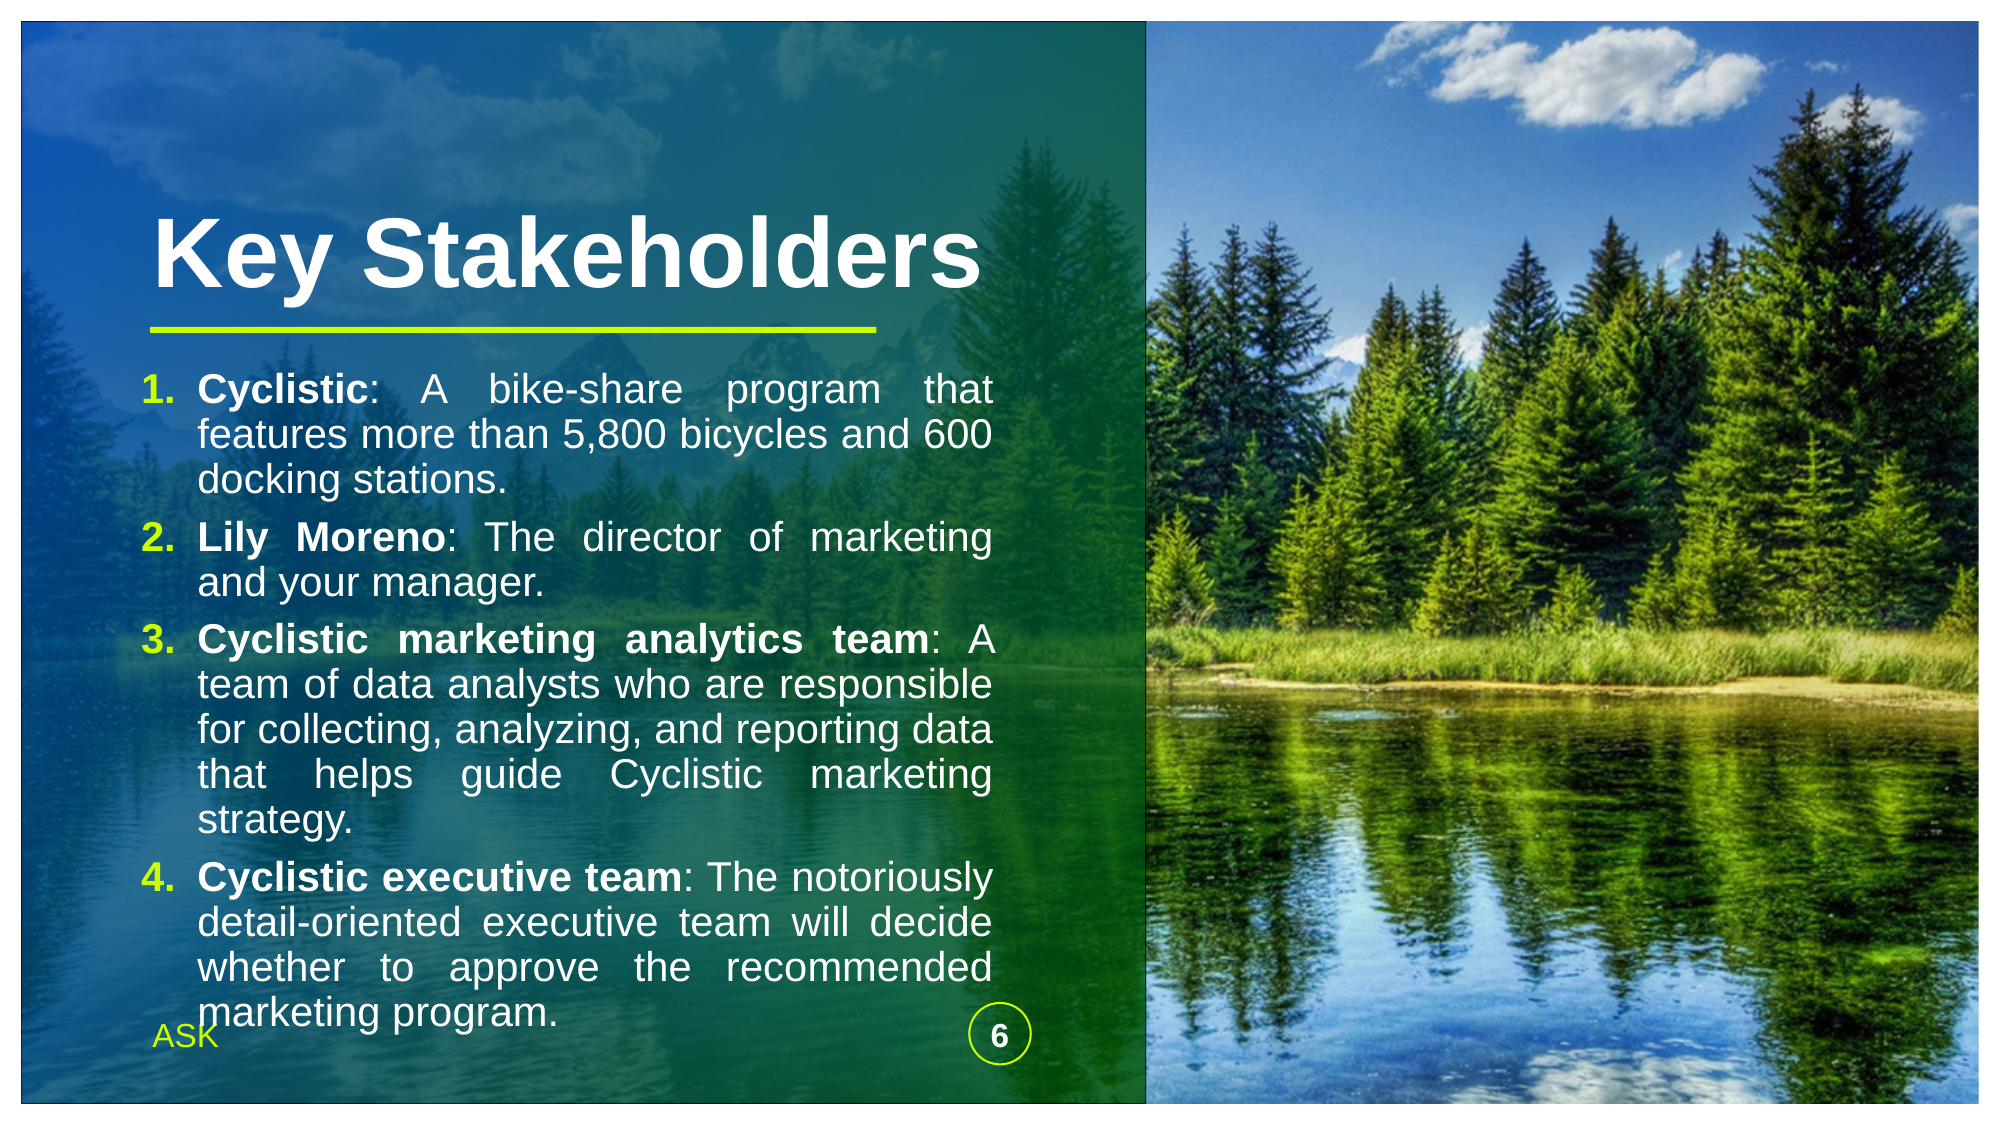

# Key Stakeholders
Cyclistic: A bike-share program that features more than 5,800 bicycles and 600 docking stations.
Lily Moreno: The director of marketing and your manager.
Cyclistic marketing analytics team: A team of data analysts who are responsible for collecting, analyzing, and reporting data that helps guide Cyclistic marketing strategy.
Cyclistic executive team: The notoriously detail-oriented executive team will decide whether to approve the recommended marketing program.
ASK
6